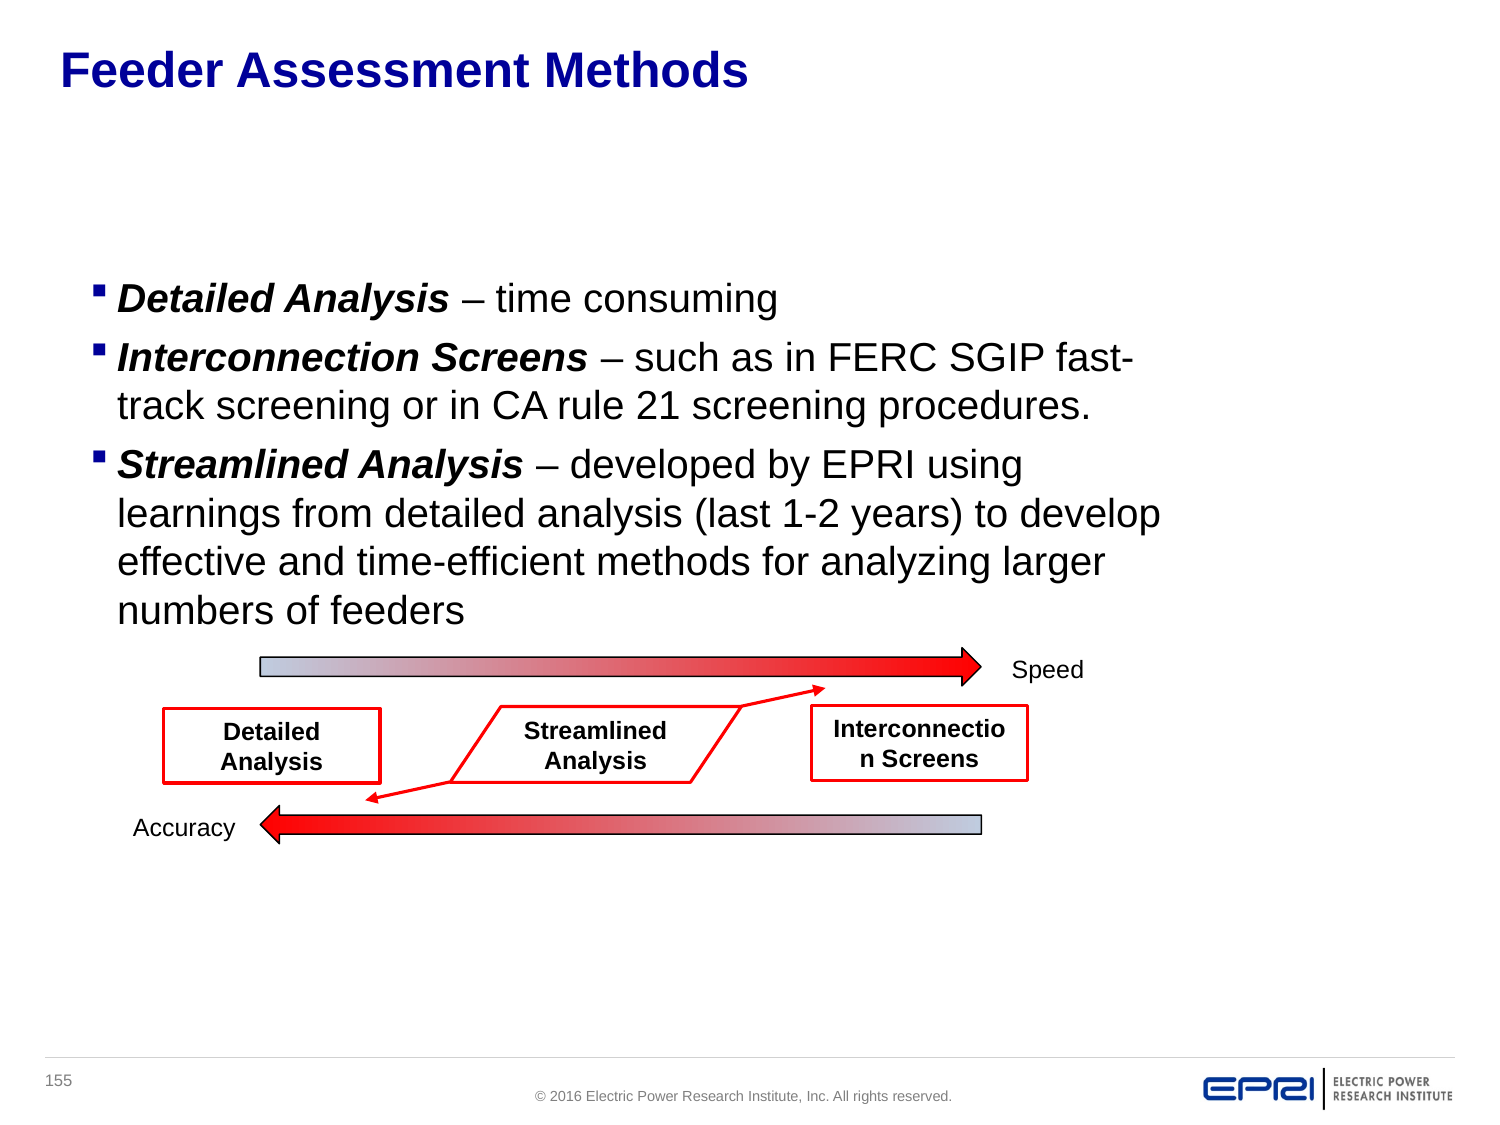

# Feeder Assessment Methods
Detailed Analysis – time consuming
Interconnection Screens – such as in FERC SGIP fast-track screening or in CA rule 21 screening procedures.
Streamlined Analysis – developed by EPRI using learnings from detailed analysis (last 1-2 years) to develop effective and time-efficient methods for analyzing larger numbers of feeders
Speed

Streamlined Analysis
Interconnection Screens
Detailed Analysis
Accuracy